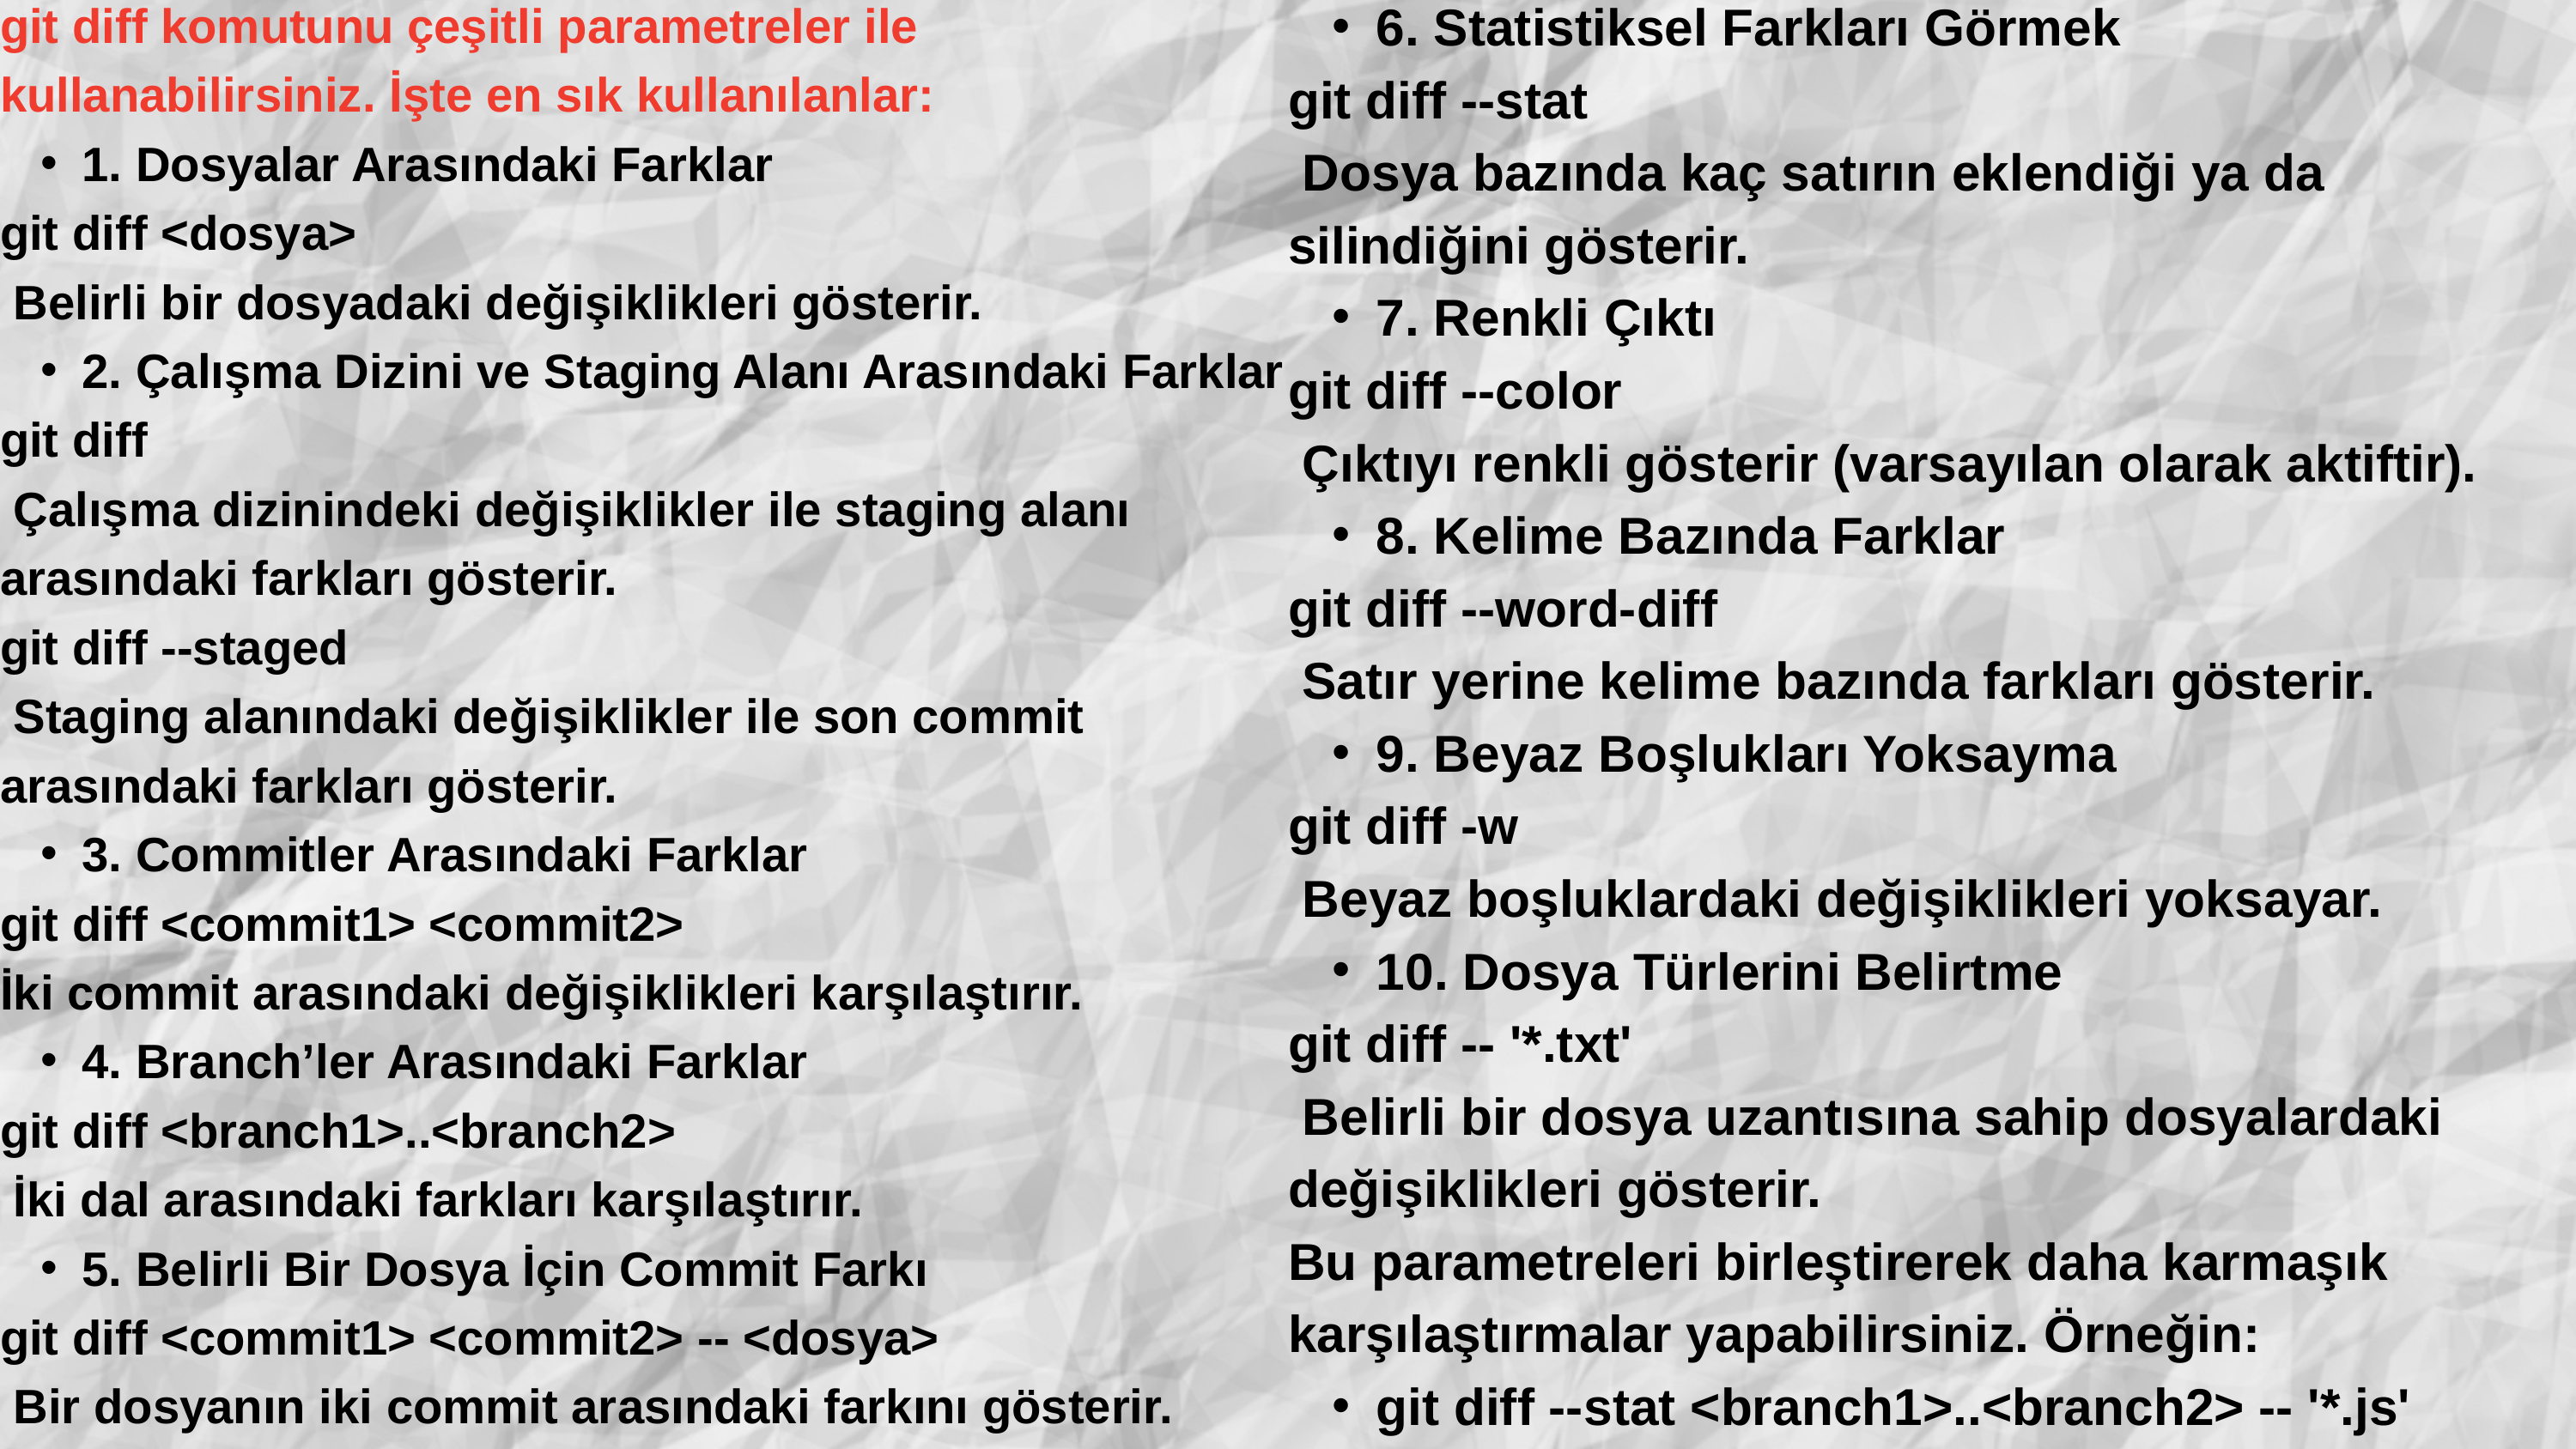

git diff komutunu çeşitli parametreler ile kullanabilirsiniz. İşte en sık kullanılanlar:
1. Dosyalar Arasındaki Farklar
git diff <dosya>
 Belirli bir dosyadaki değişiklikleri gösterir.
2. Çalışma Dizini ve Staging Alanı Arasındaki Farklar
git diff
 Çalışma dizinindeki değişiklikler ile staging alanı arasındaki farkları gösterir.
git diff --staged
 Staging alanındaki değişiklikler ile son commit arasındaki farkları gösterir.
3. Commitler Arasındaki Farklar
git diff <commit1> <commit2>
İki commit arasındaki değişiklikleri karşılaştırır.
4. Branch’ler Arasındaki Farklar
git diff <branch1>..<branch2>
 İki dal arasındaki farkları karşılaştırır.
5. Belirli Bir Dosya İçin Commit Farkı
git diff <commit1> <commit2> -- <dosya>
 Bir dosyanın iki commit arasındaki farkını gösterir.

6. Statistiksel Farkları Görmek
git diff --stat
 Dosya bazında kaç satırın eklendiği ya da silindiğini gösterir.
7. Renkli Çıktı
git diff --color
 Çıktıyı renkli gösterir (varsayılan olarak aktiftir).
8. Kelime Bazında Farklar
git diff --word-diff
 Satır yerine kelime bazında farkları gösterir.
9. Beyaz Boşlukları Yoksayma
git diff -w
 Beyaz boşluklardaki değişiklikleri yoksayar.
10. Dosya Türlerini Belirtme
git diff -- '*.txt'
 Belirli bir dosya uzantısına sahip dosyalardaki değişiklikleri gösterir.
Bu parametreleri birleştirerek daha karmaşık karşılaştırmalar yapabilirsiniz. Örneğin:
git diff --stat <branch1>..<branch2> -- '*.js'